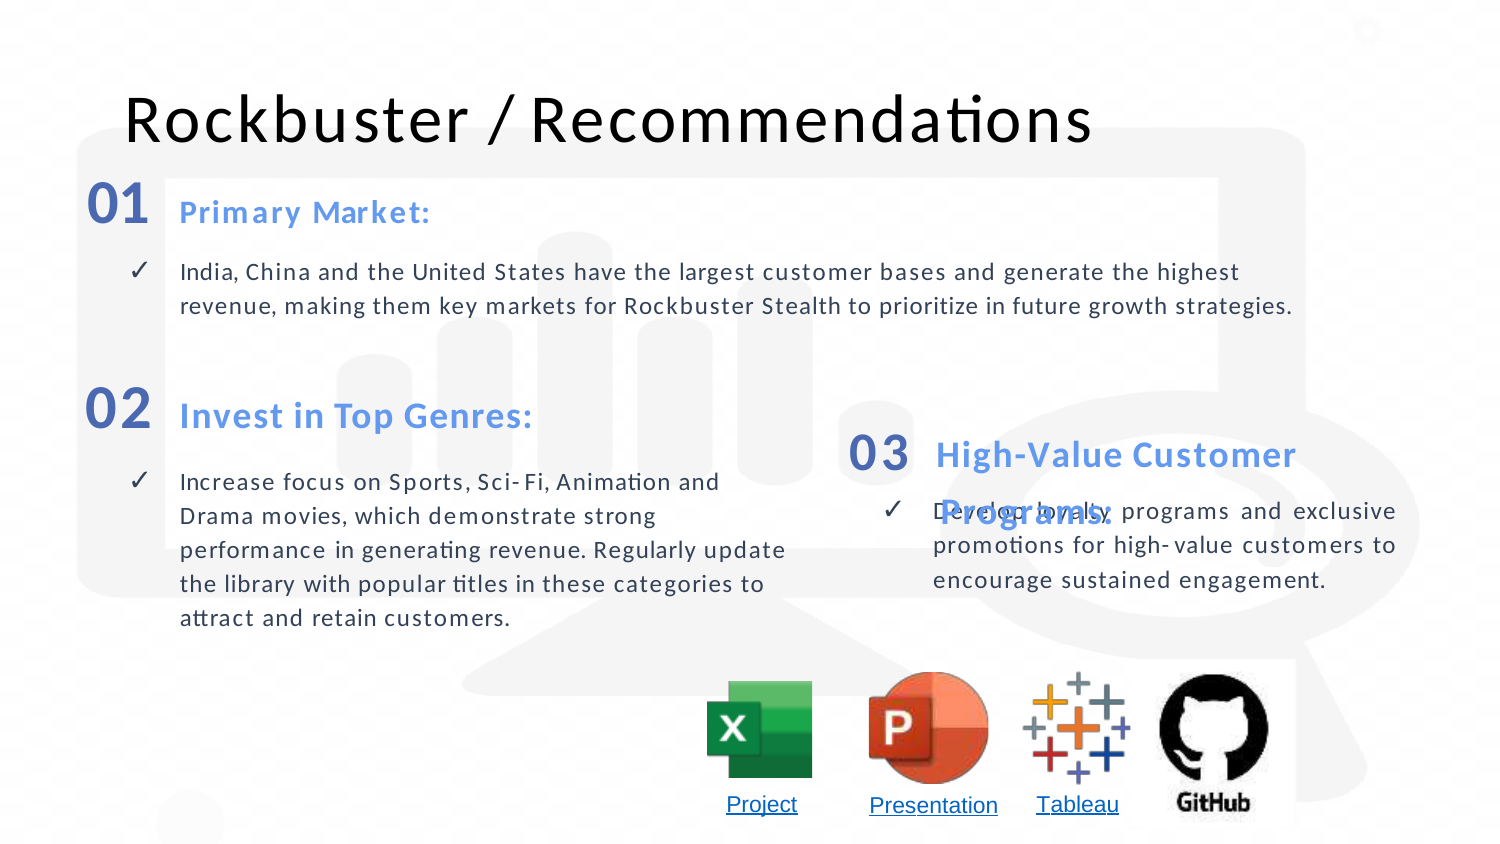

# Rockbuster / Recommendations
01	Primary Market:
India, China and the United States have the largest customer bases and generate the highest revenue, making them key markets for Rockbuster Stealth to prioritize in future growth strategies.
02	Invest in Top Genres:
03 High-Value Customer Programs:
Increase focus on Sports, Sci-Fi, Animation and Drama movies, which demonstrate strong performance in generating revenue. Regularly update the library with popular titles in these categories to attract and retain customers.
Develop loyalty programs and exclusive promotions for high-value customers to encourage sustained engagement.

Project
Tableau

Presentation